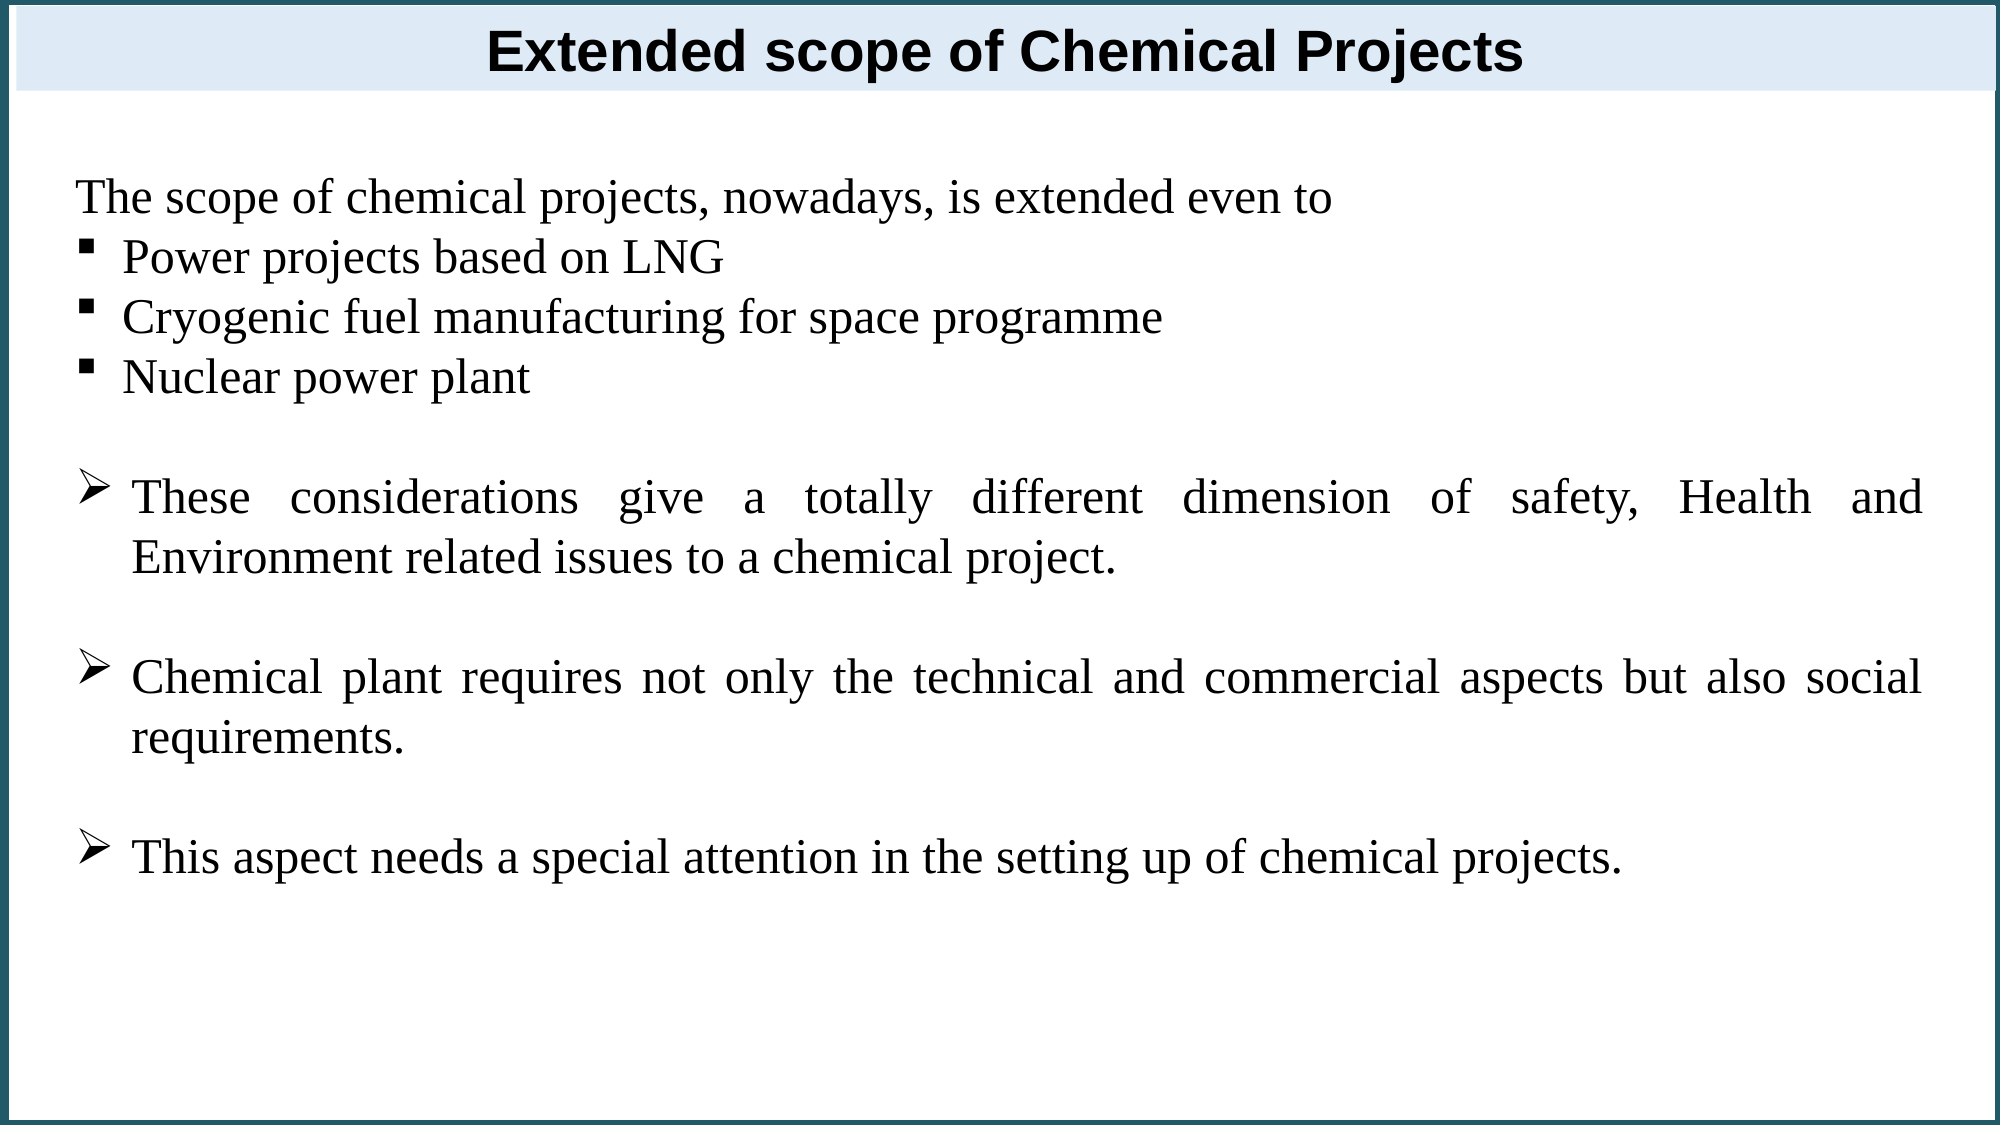

Extended scope of Chemical Projects
The scope of chemical projects, nowadays, is extended even to
Power projects based on LNG
Cryogenic fuel manufacturing for space programme
Nuclear power plant

These considerations give a totally different dimension of safety, Health and Environment related issues to a chemical project.

Chemical plant requires not only the technical and commercial aspects but also social requirements.

This aspect needs a special attention in the setting up of chemical projects.